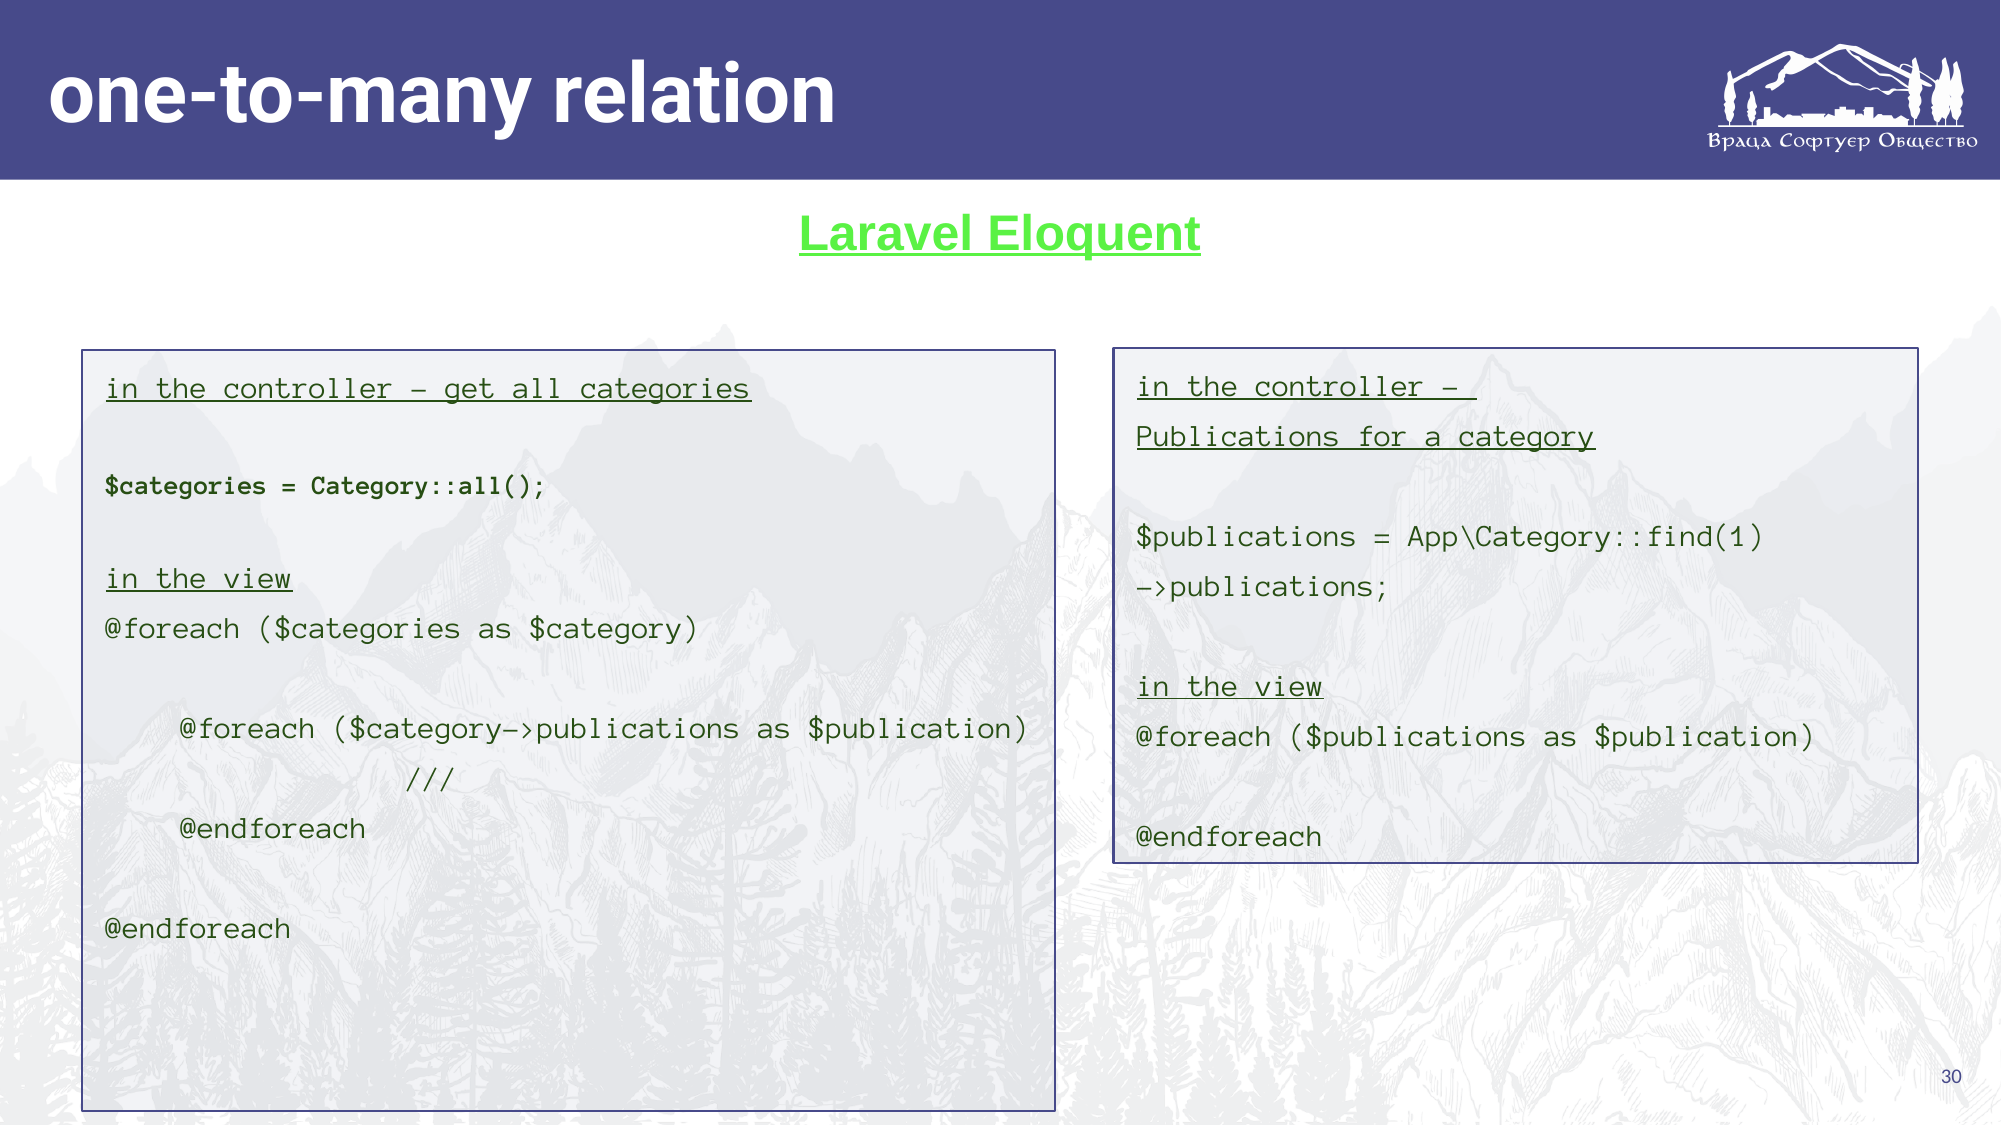

# one-to-many relation
Laravel Eloquent
in the controller -
Publications for a category

$publications = App\Category::find(1)
->publications;

in the view
@foreach ($publications as $publication)

@endforeach

in the controller - get all categories

$categories = Category::all();

in the view
@foreach ($categories as $category)

@foreach ($category->publications as $publication)
   		///
@endforeach

@endforeach

30